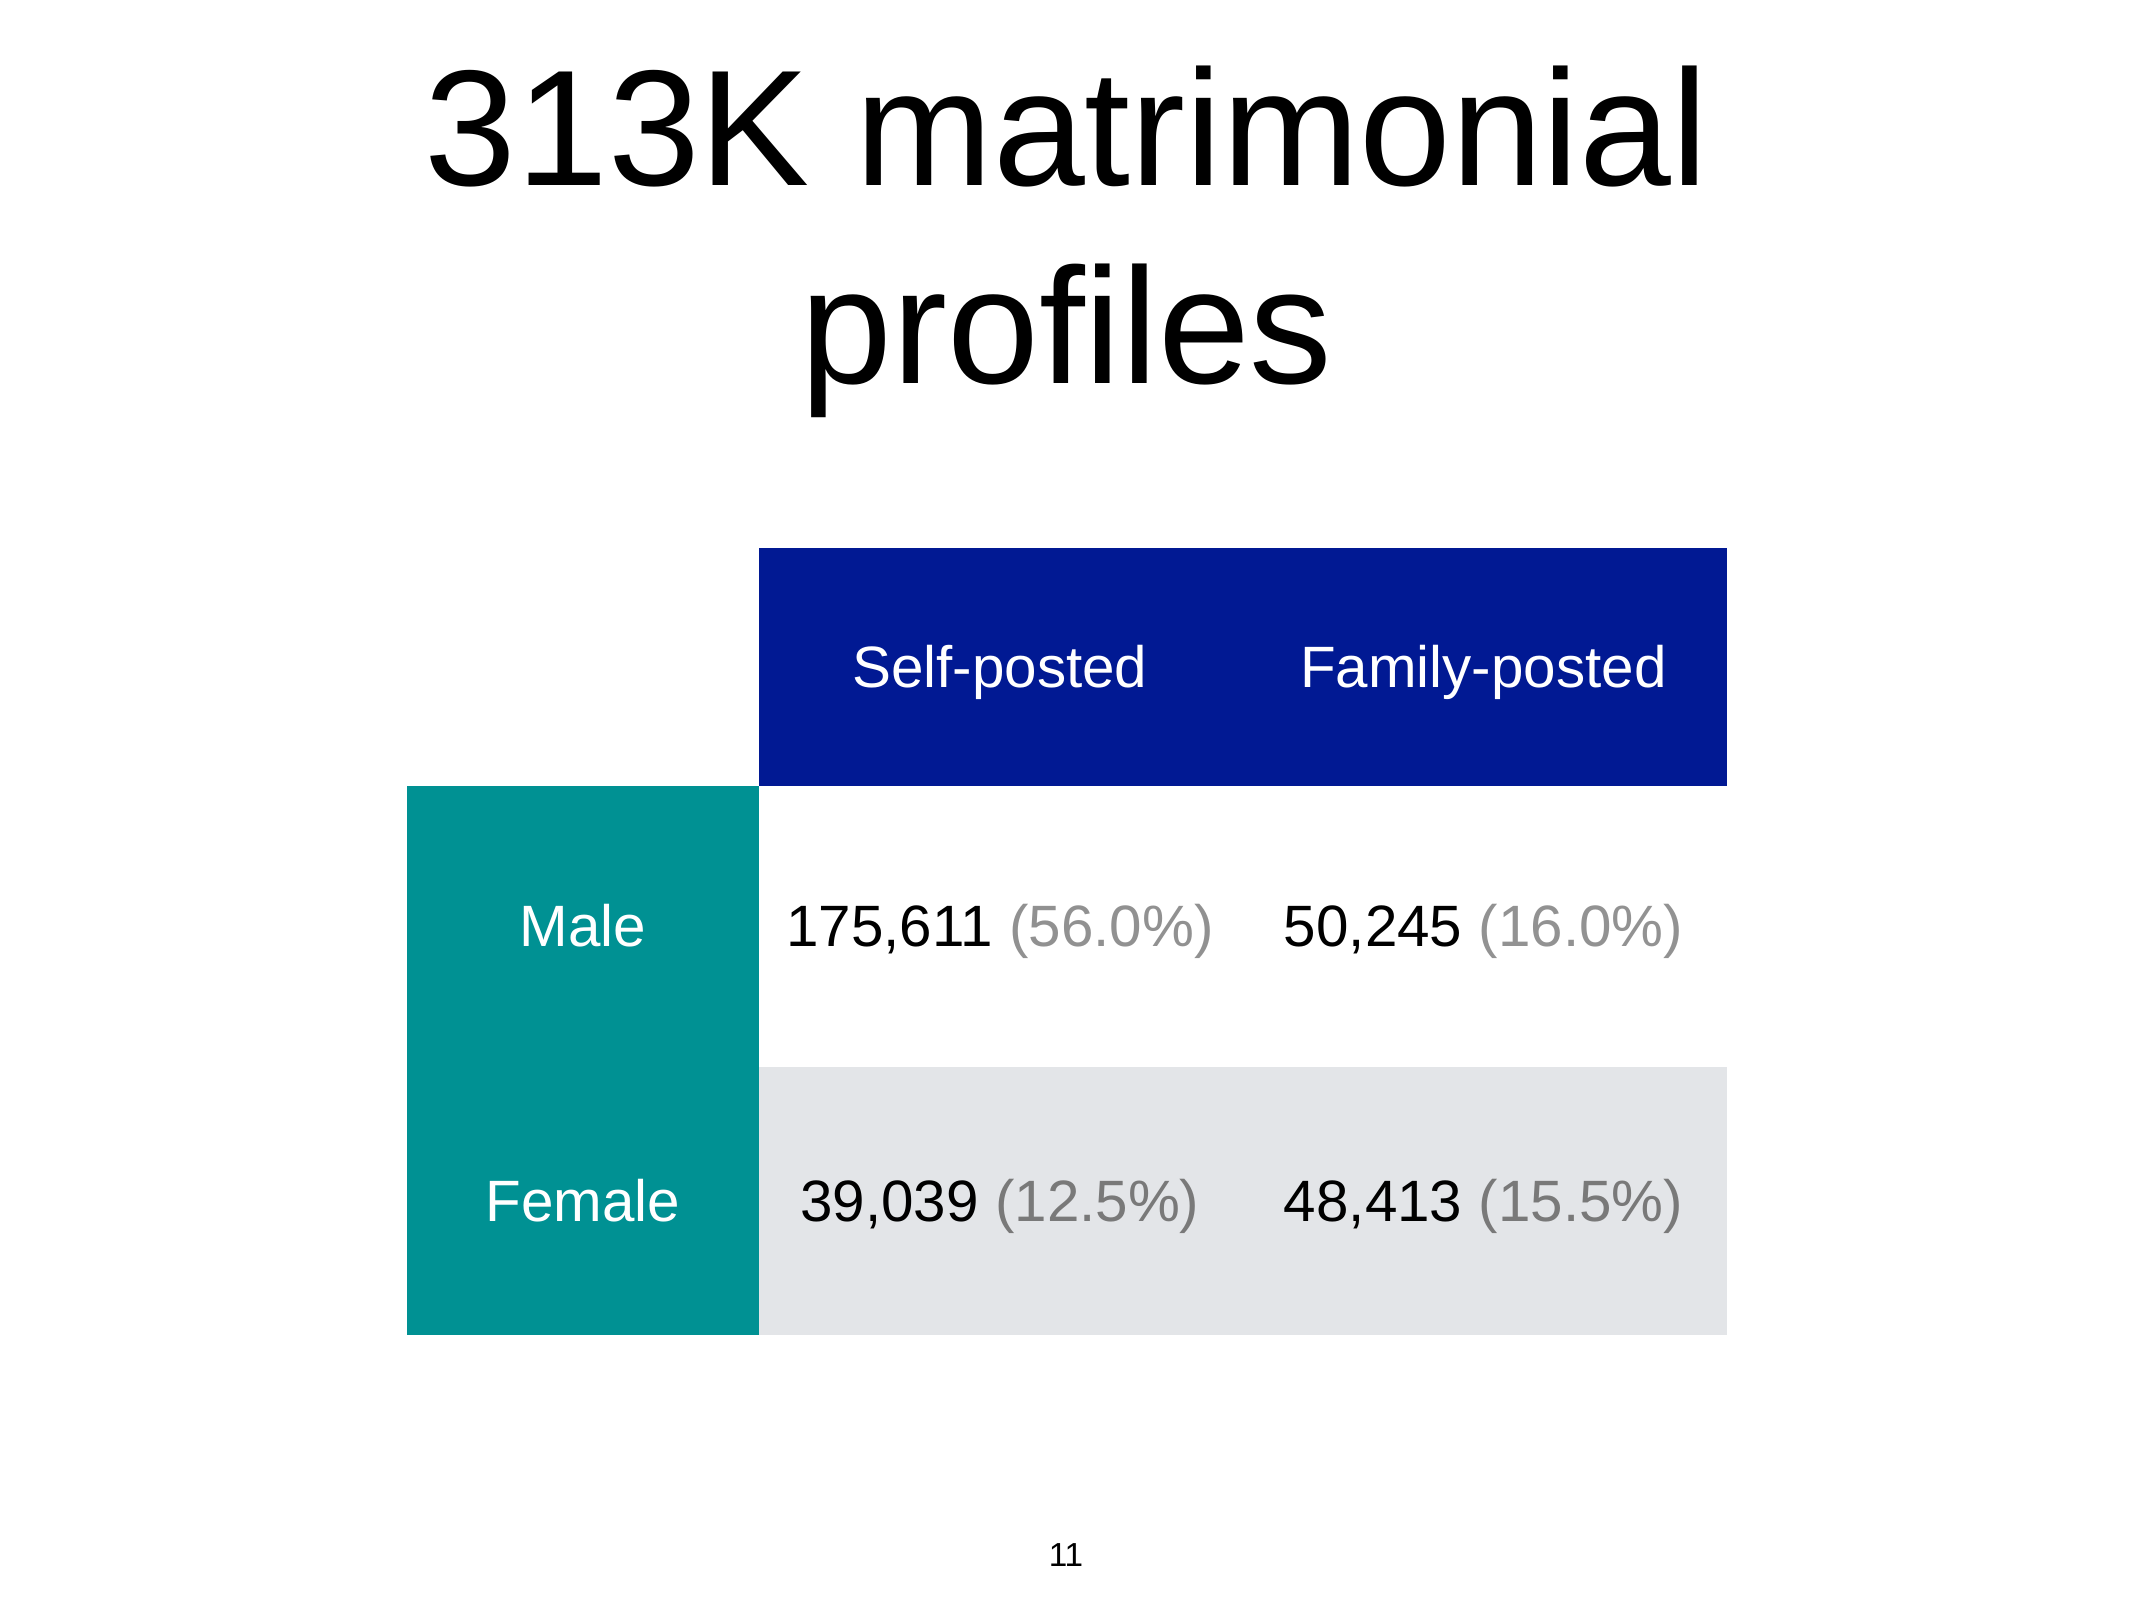

# 313K matrimonial profiles
|  | Self-posted | Family-posted |
| --- | --- | --- |
| Male | 175,611 (56.0%) | 50,245 (16.0%) |
| Female | 39,039 (12.5%) | 48,413 (15.5%) |
11